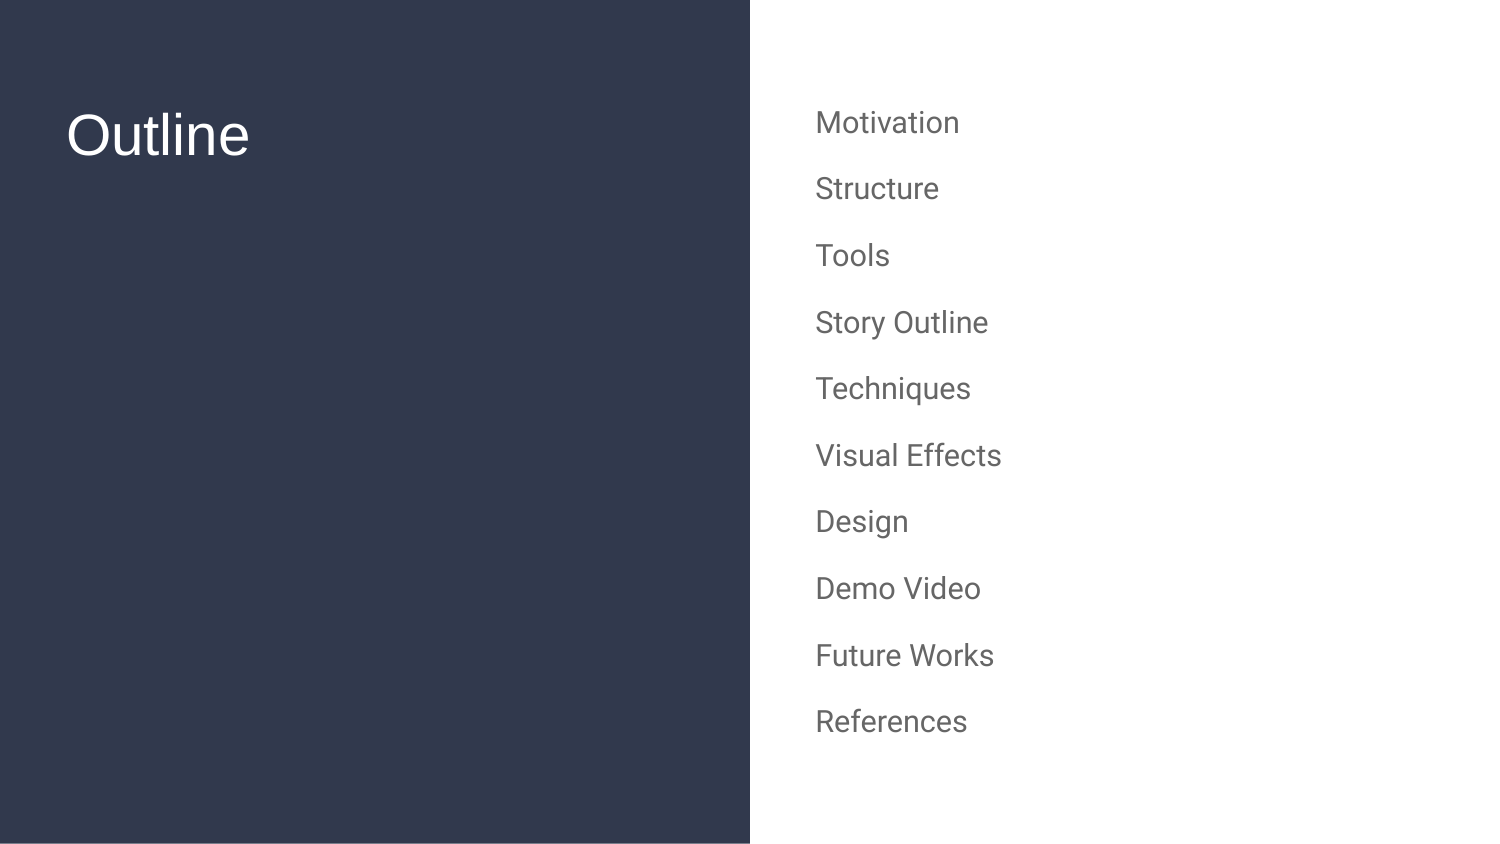

# Outline
Motivation
Structure
Tools
Story Outline
Techniques
Visual Effects
Design
Demo Video
Future Works
References